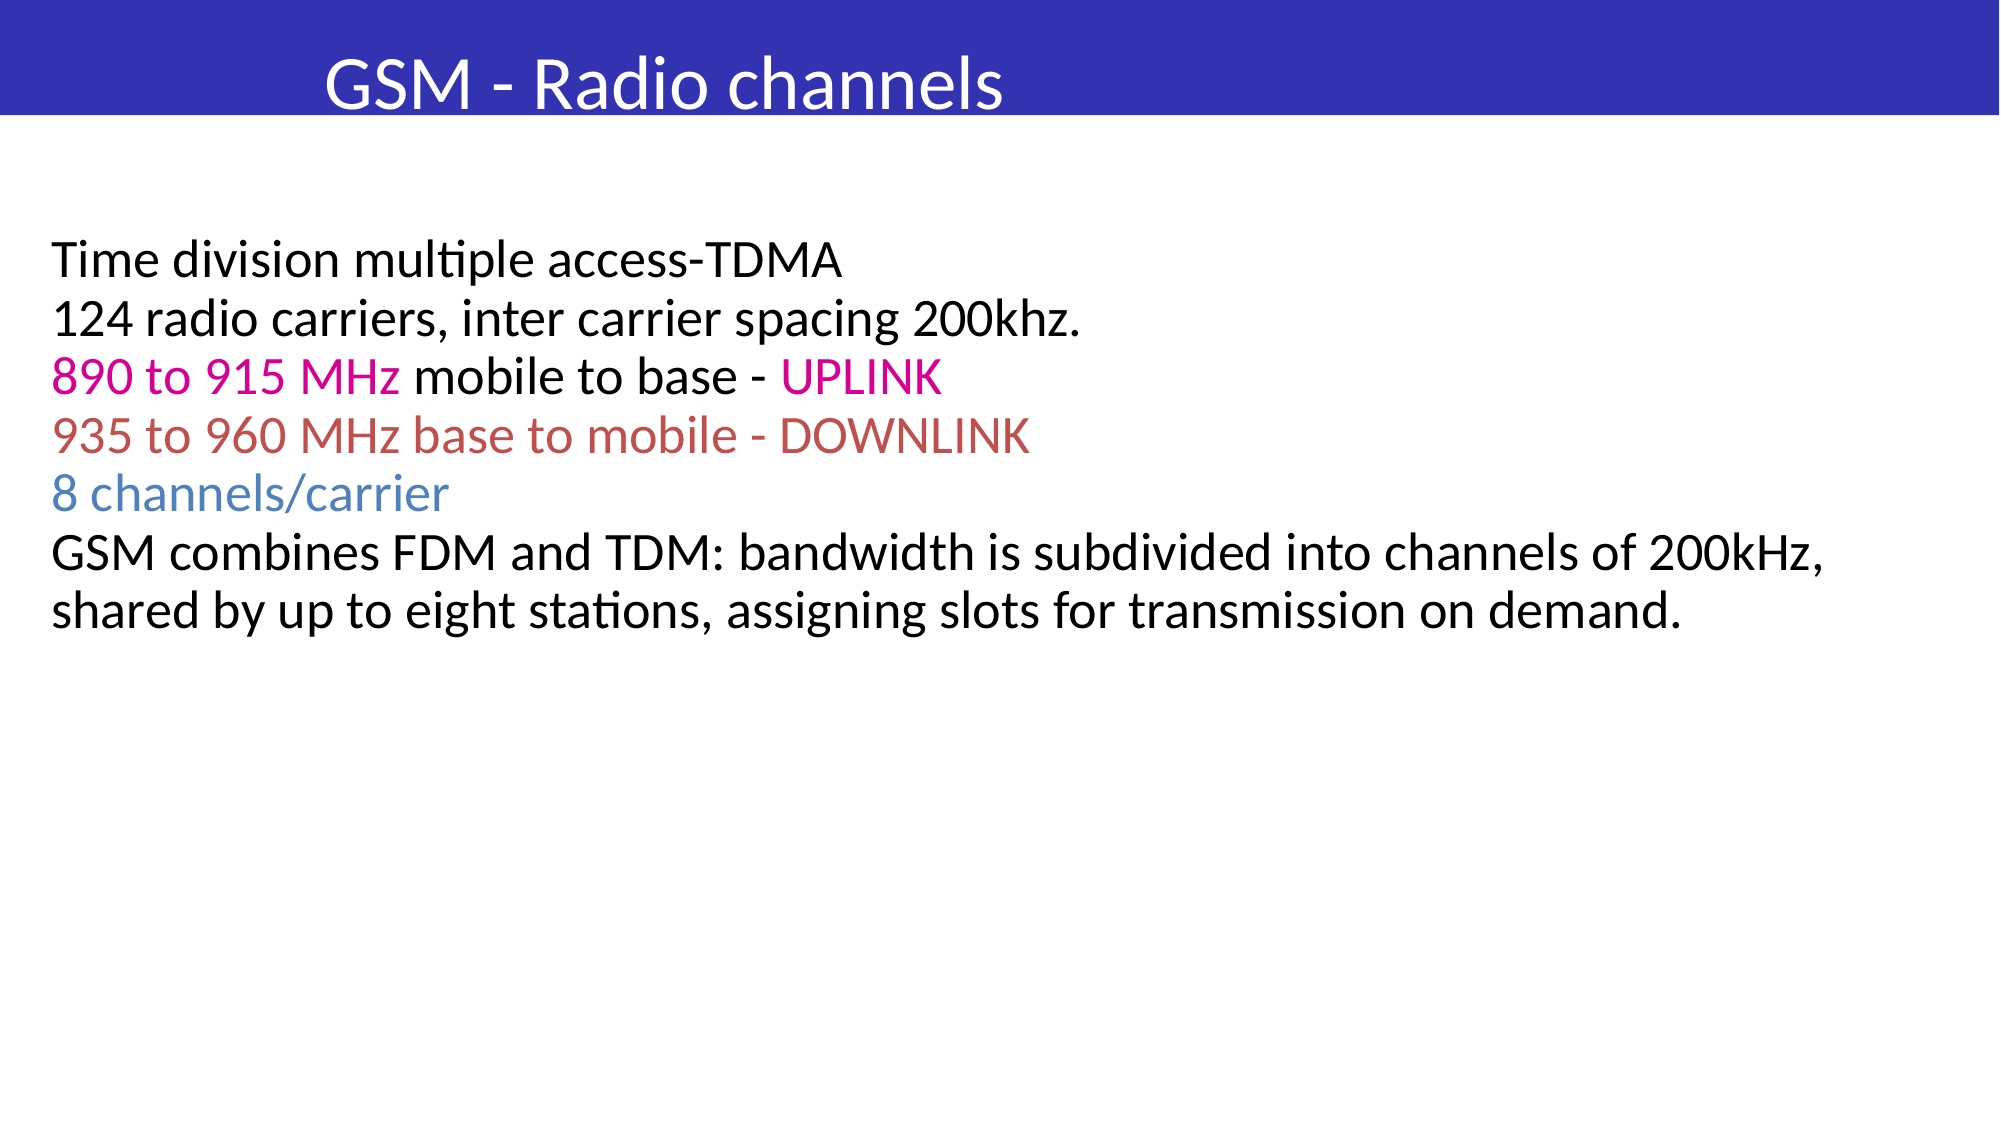

# GSM - Radio channels
Time division multiple access-TDMA
124 radio carriers, inter carrier spacing 200khz.
890 to 915 MHz mobile to base - UPLINK
935 to 960 MHz base to mobile - DOWNLINK
8 channels/carrier
GSM combines FDM and TDM: bandwidth is subdivided into channels of 200kHz, shared by up to eight stations, assigning slots for transmission on demand.